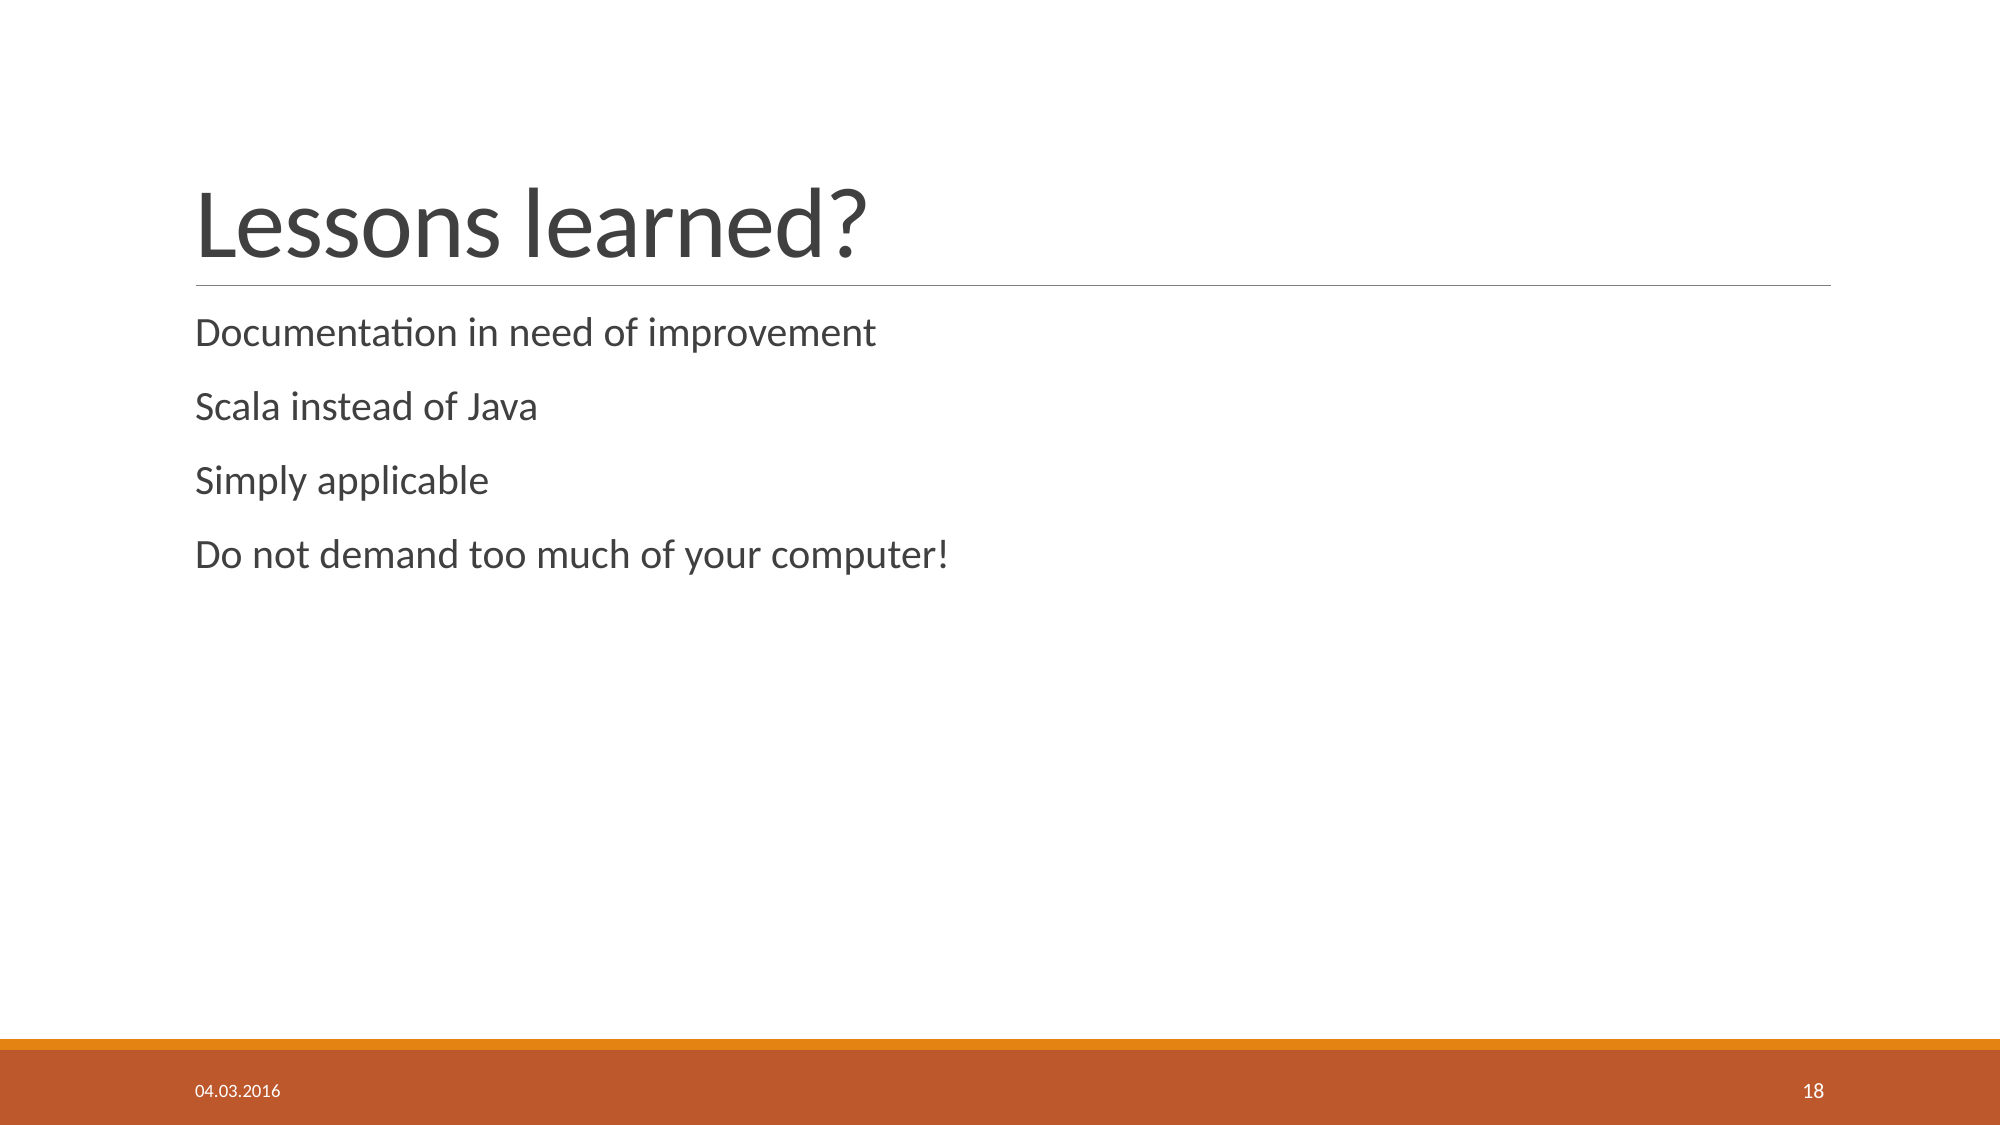

# Lessons learned?
Documentation in need of improvement
Scala instead of Java
Simply applicable
Do not demand too much of your computer!
04.03.2016
18